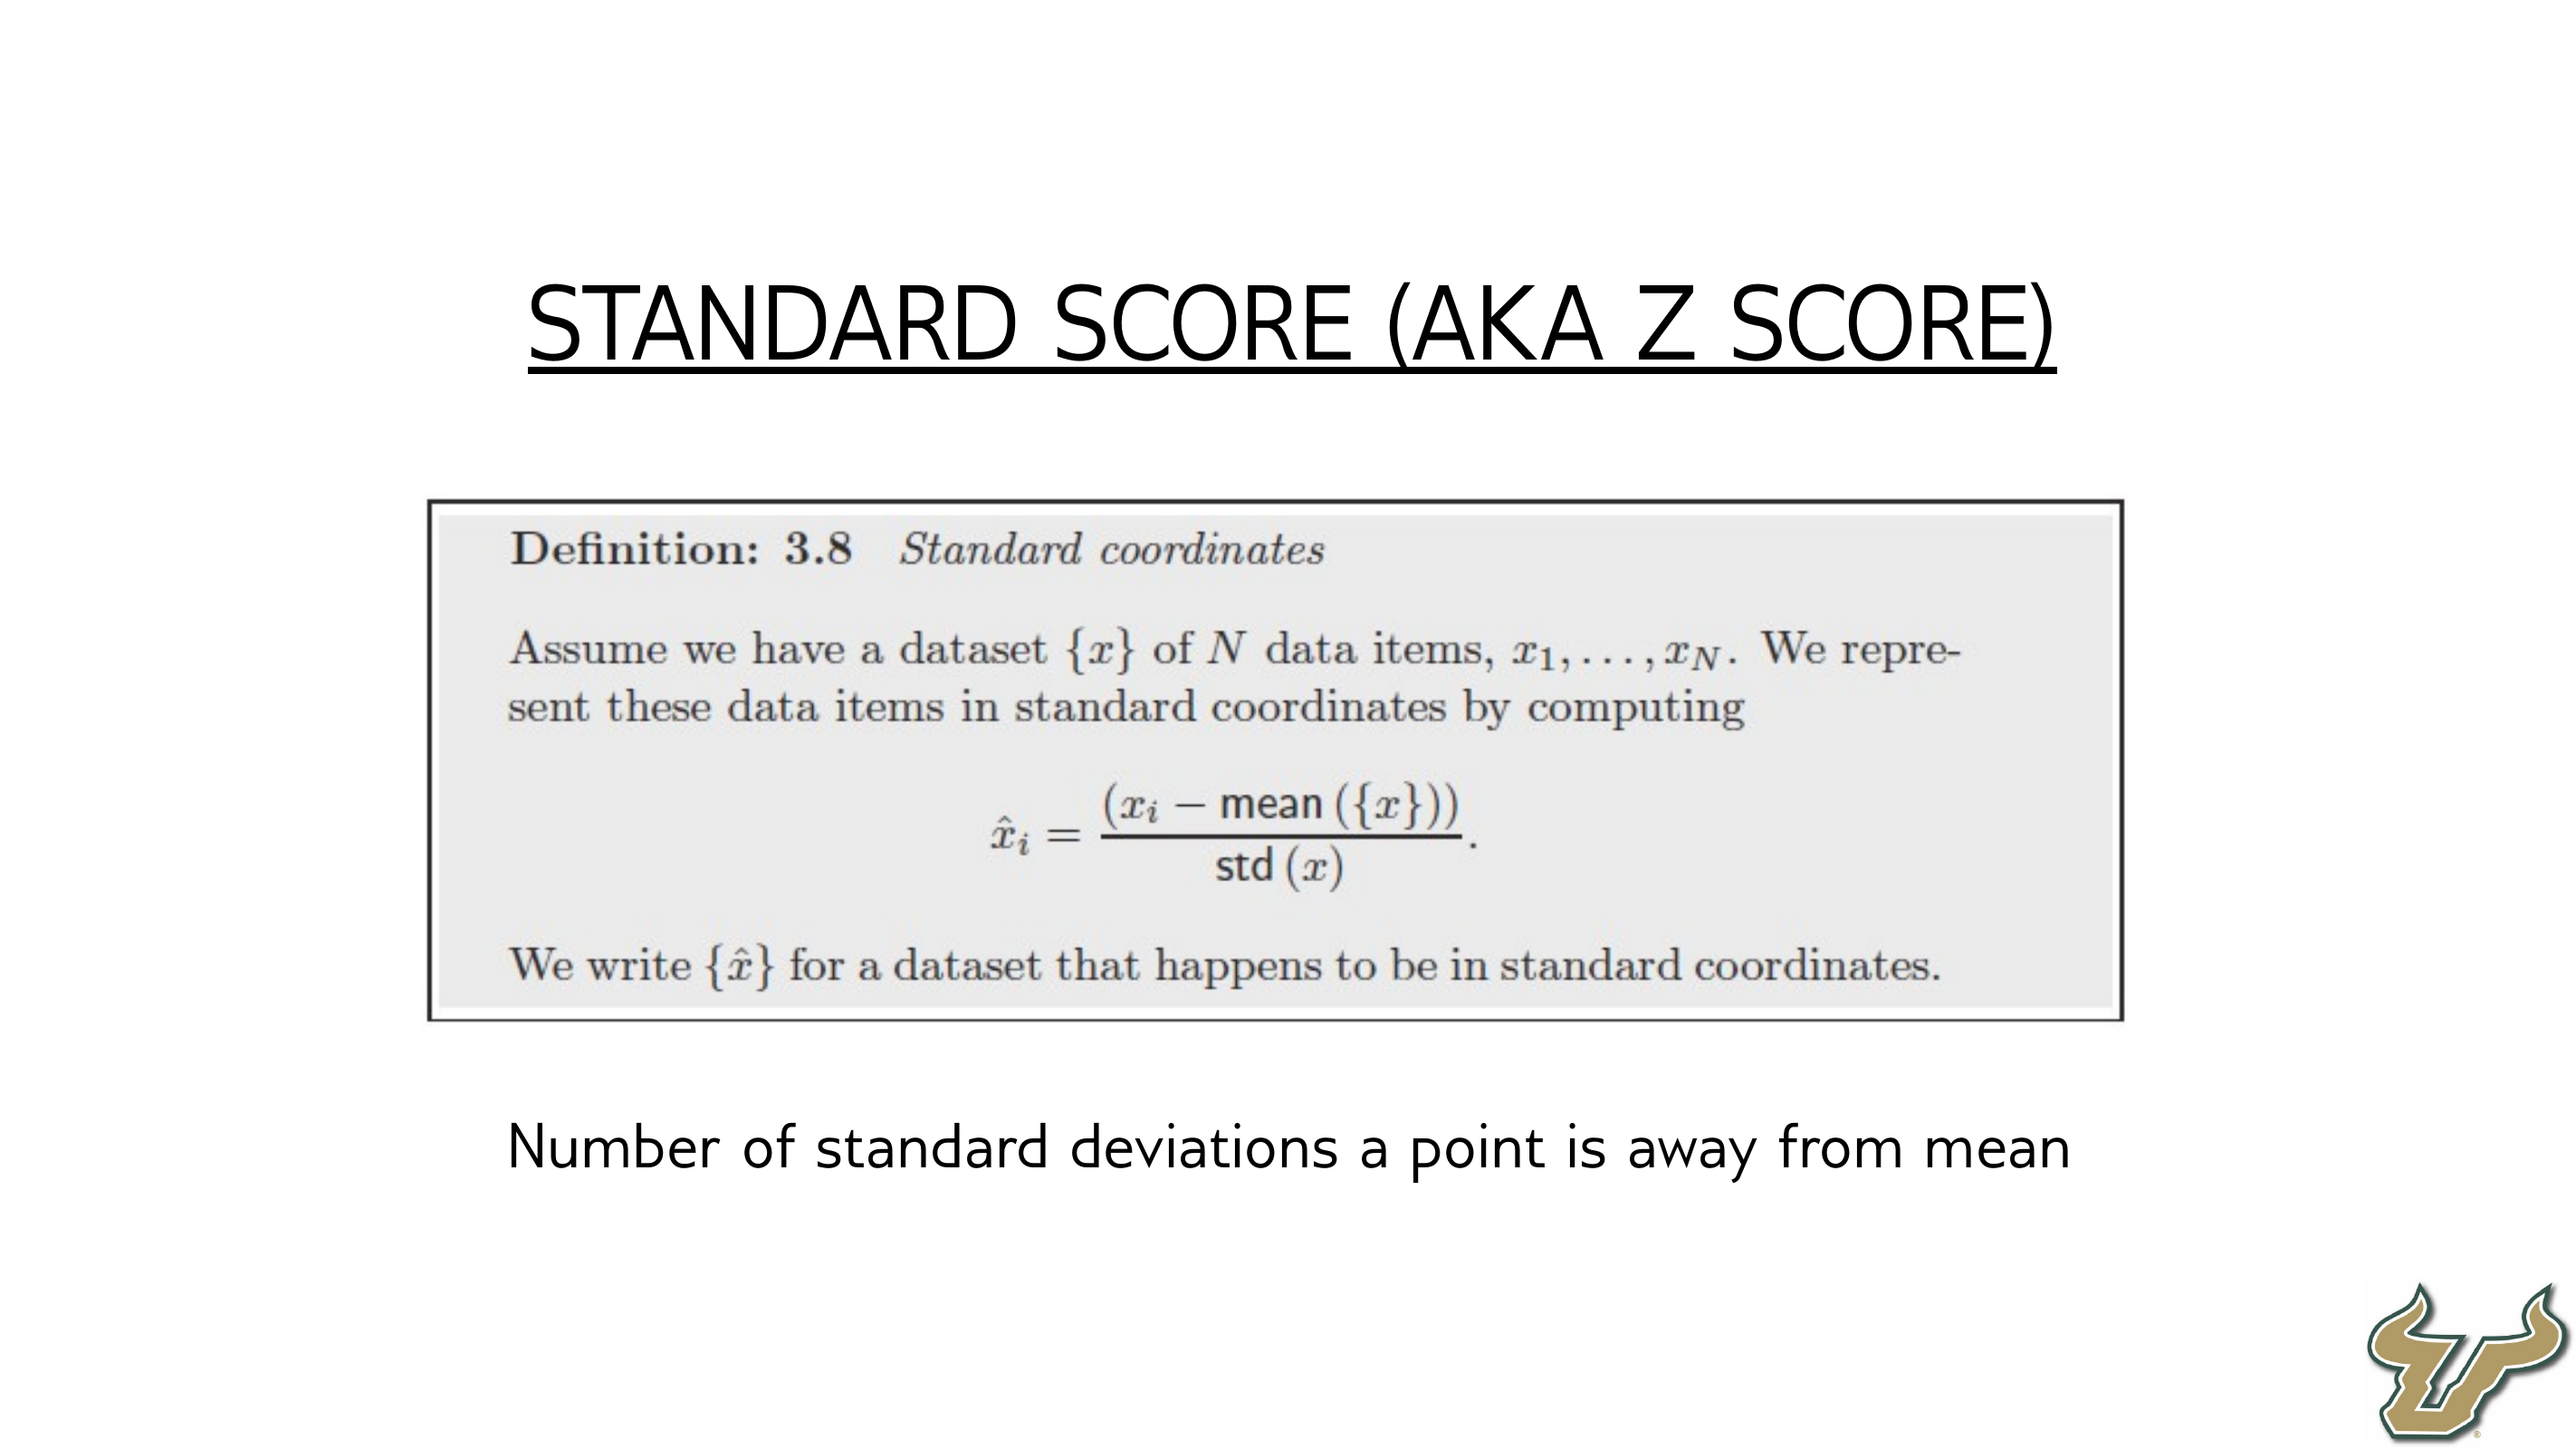

Standard Score (aka z score)

Number of standard deviations a point is away from mean